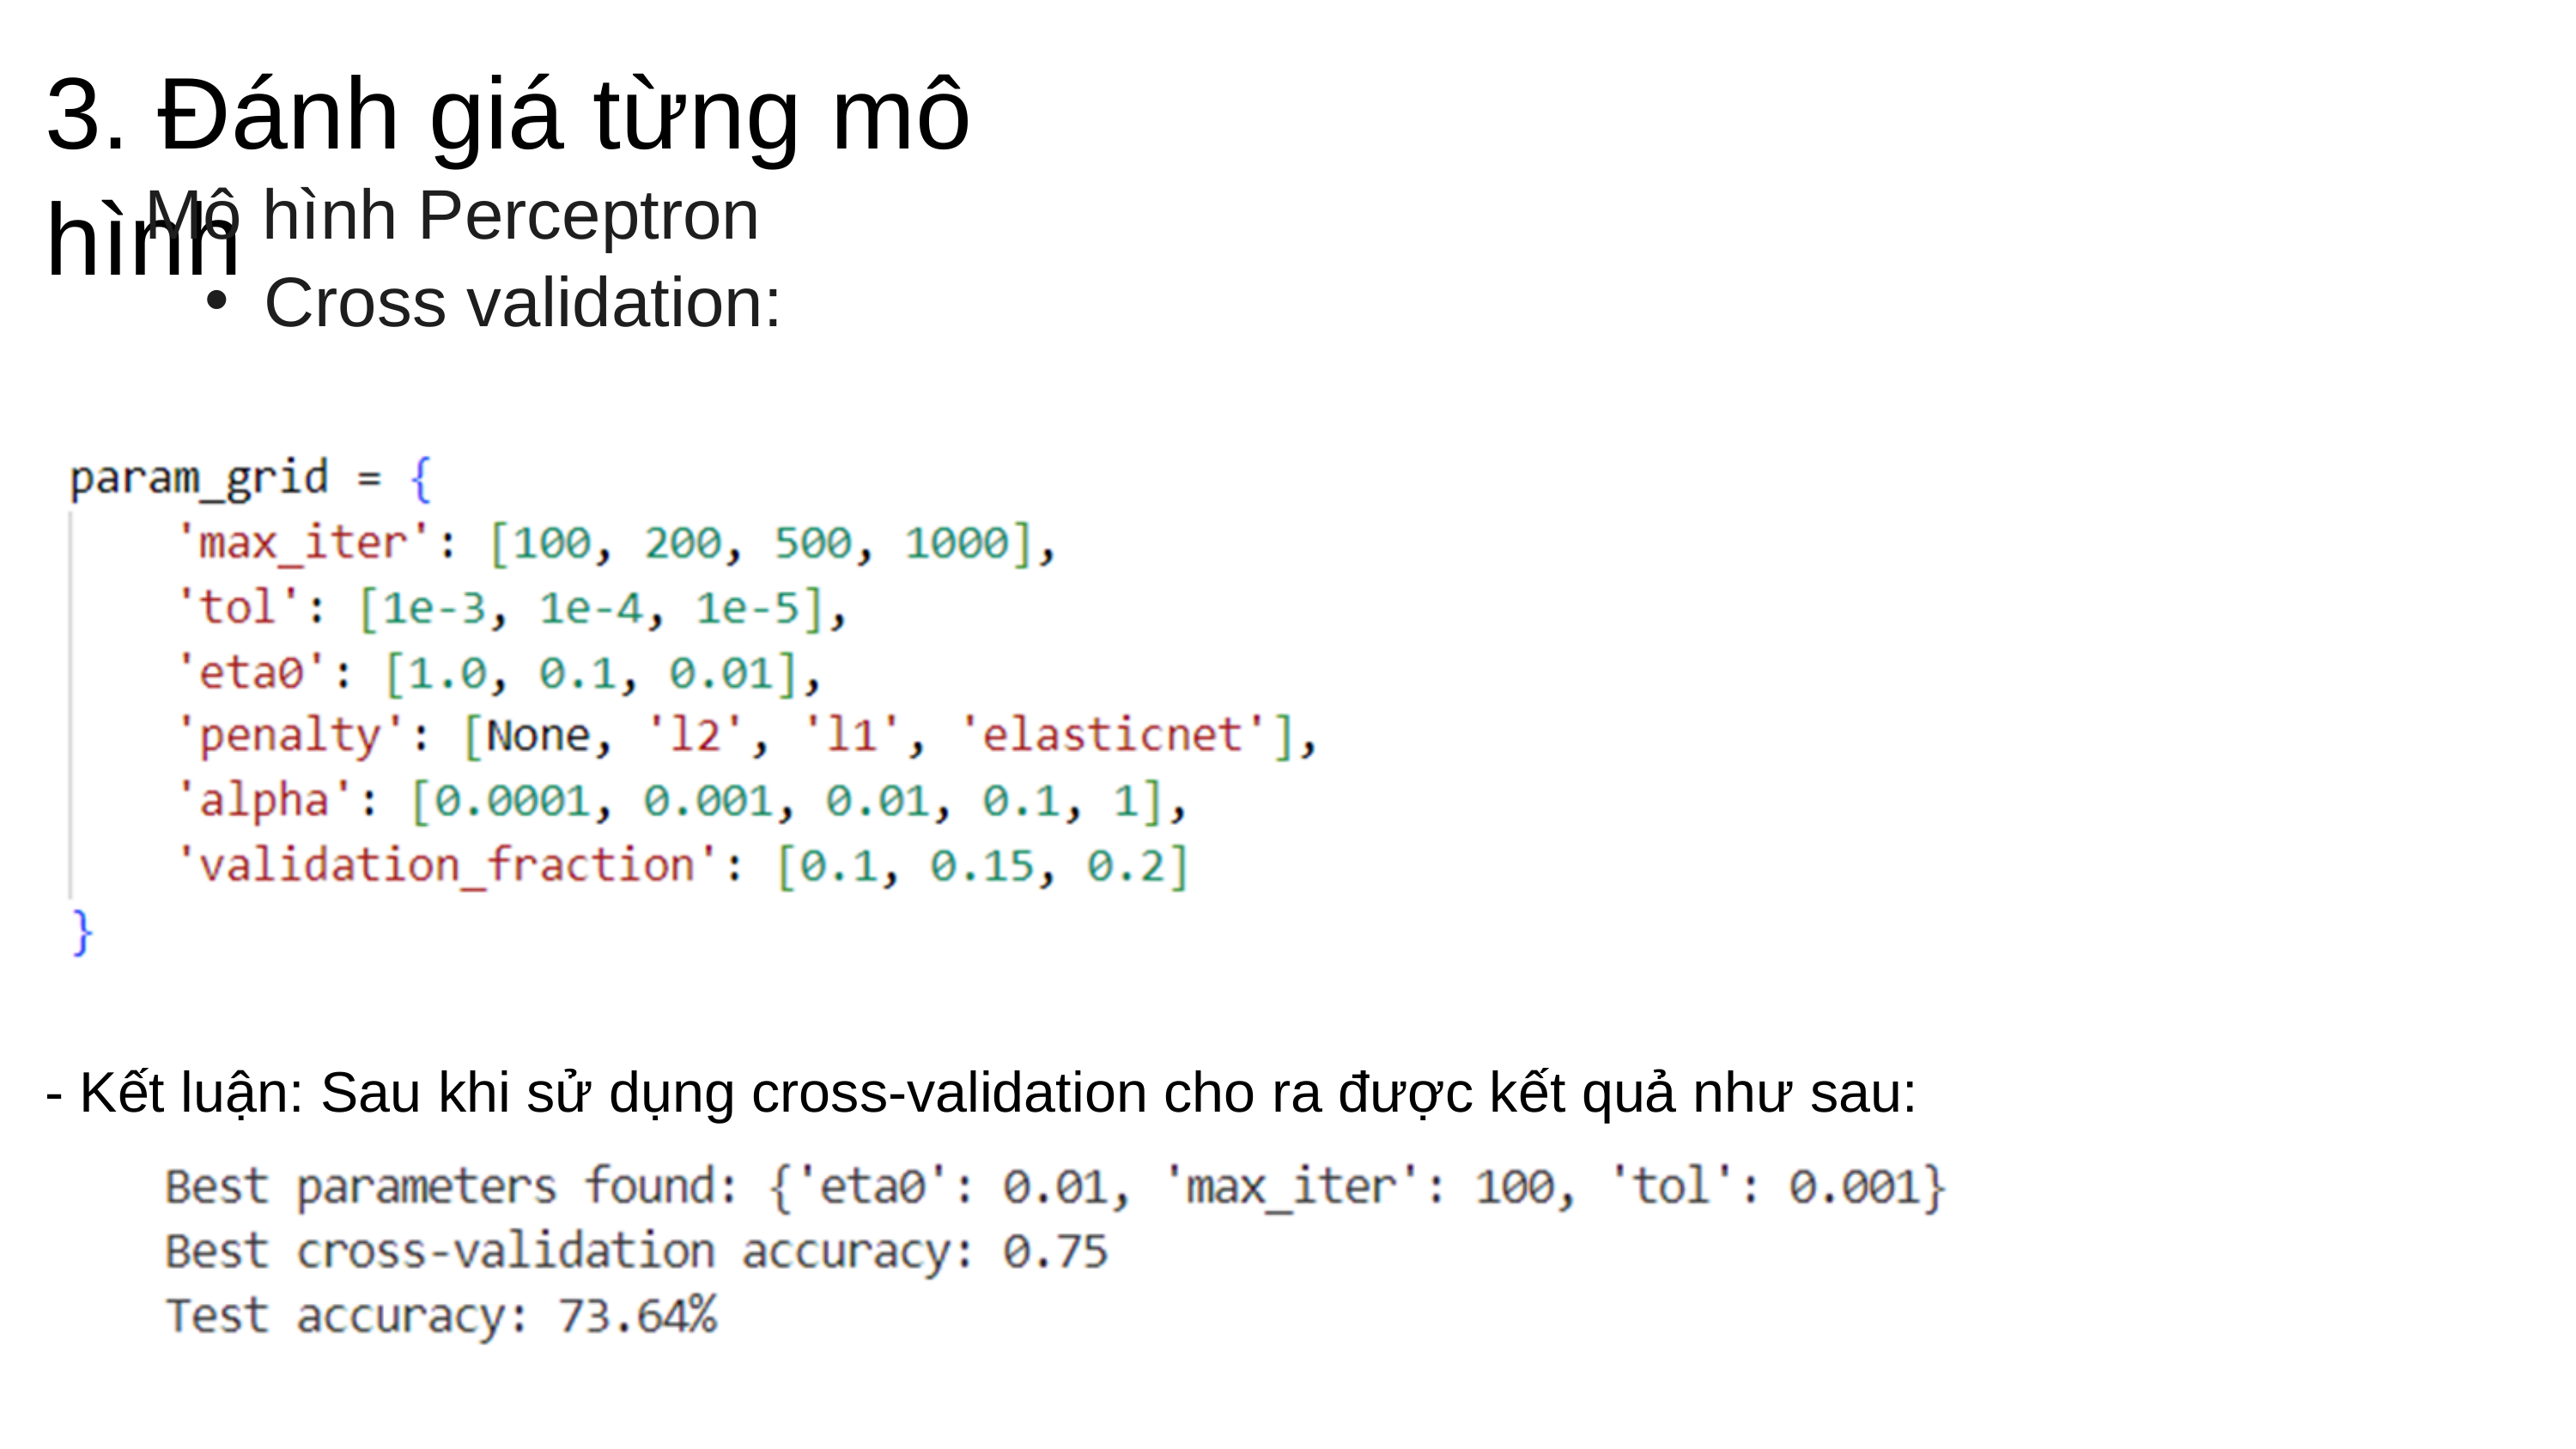

3. Đánh giá từng mô hình
Mô hình Perceptron
Cross validation:

- Kết luận: Sau khi sử dụng cross-validation cho ra được kết quả như sau: